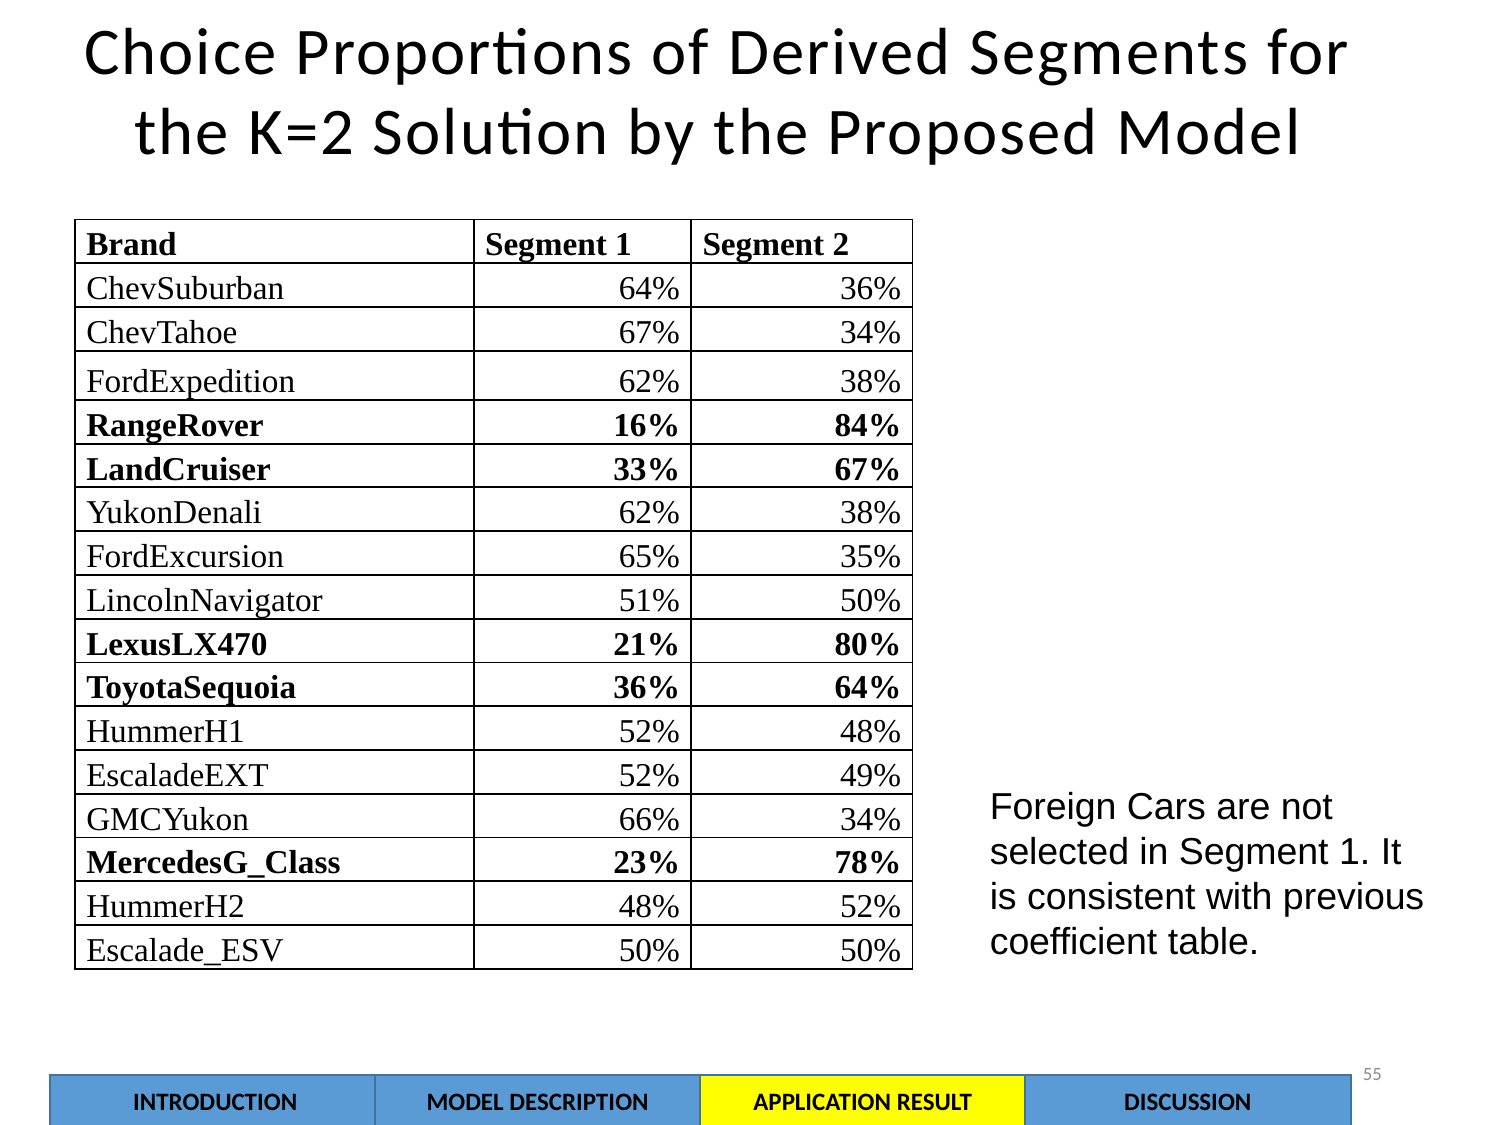

Choice Proportions of Derived Segments for the K=2 Solution by the Proposed Model
| Brand | Segment 1 | Segment 2 |
| --- | --- | --- |
| ChevSuburban | 64% | 36% |
| ChevTahoe | 67% | 34% |
| FordExpedition | 62% | 38% |
| RangeRover | 16% | 84% |
| LandCruiser | 33% | 67% |
| YukonDenali | 62% | 38% |
| FordExcursion | 65% | 35% |
| LincolnNavigator | 51% | 50% |
| LexusLX470 | 21% | 80% |
| ToyotaSequoia | 36% | 64% |
| HummerH1 | 52% | 48% |
| EscaladeEXT | 52% | 49% |
| GMCYukon | 66% | 34% |
| MercedesG\_Class | 23% | 78% |
| HummerH2 | 48% | 52% |
| Escalade\_ESV | 50% | 50% |
Foreign Cars are not selected in Segment 1. It is consistent with previous coefficient table.
55
INTRODUCTION
MODEL DESCRIPTION
APPLICATION RESULT
DISCUSSION